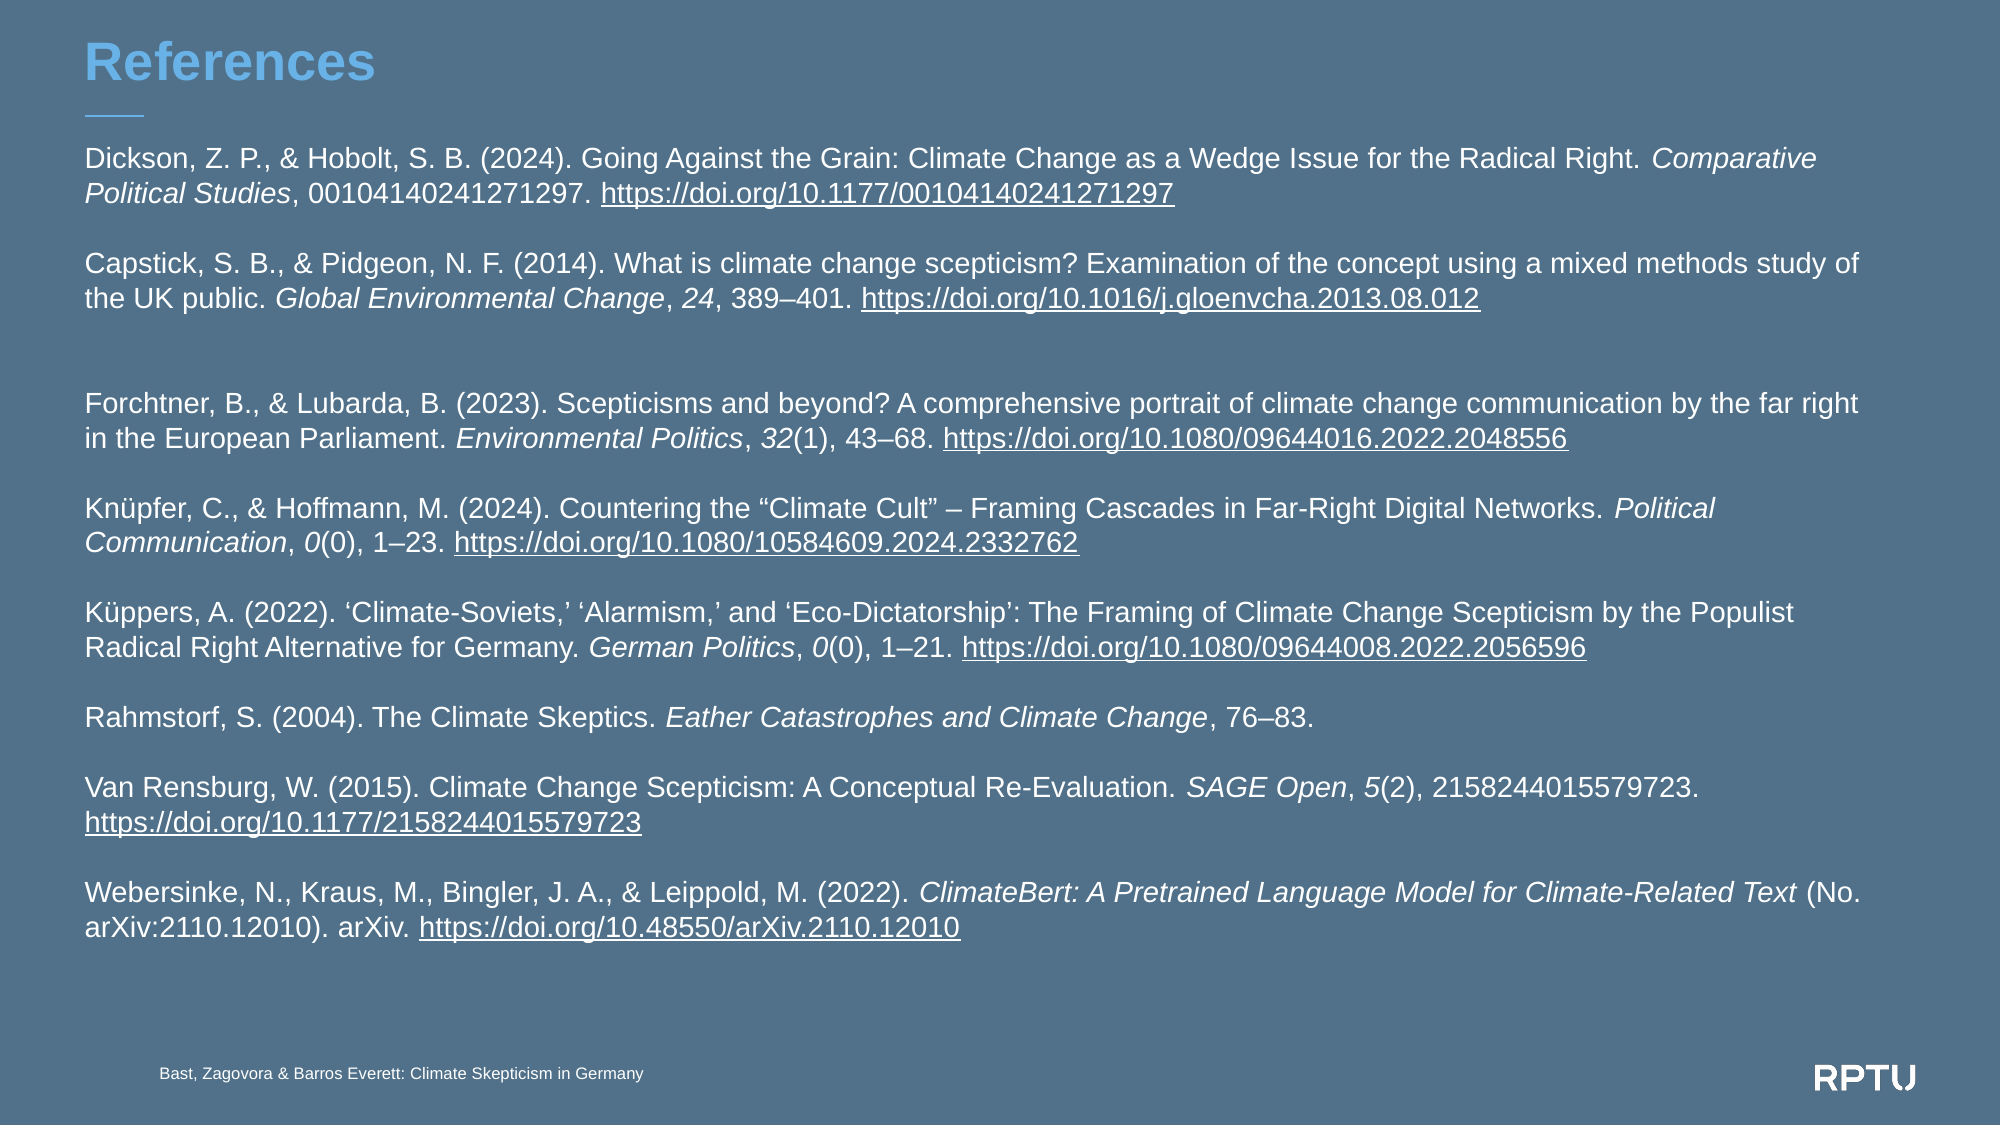

# References
Dickson, Z. P., & Hobolt, S. B. (2024). Going Against the Grain: Climate Change as a Wedge Issue for the Radical Right. Comparative Political Studies, 00104140241271297. https://doi.org/10.1177/00104140241271297

Capstick, S. B., & Pidgeon, N. F. (2014). What is climate change scepticism? Examination of the concept using a mixed methods study of the UK public. Global Environmental Change, 24, 389–401. https://doi.org/10.1016/j.gloenvcha.2013.08.012

Forchtner, B., & Lubarda, B. (2023). Scepticisms and beyond? A comprehensive portrait of climate change communication by the far right in the European Parliament. Environmental Politics, 32(1), 43–68. https://doi.org/10.1080/09644016.2022.2048556

Knüpfer, C., & Hoffmann, M. (2024). Countering the “Climate Cult” – Framing Cascades in Far-Right Digital Networks. Political Communication, 0(0), 1–23. https://doi.org/10.1080/10584609.2024.2332762

Küppers, A. (2022). ‘Climate-Soviets,’ ‘Alarmism,’ and ‘Eco-Dictatorship’: The Framing of Climate Change Scepticism by the Populist Radical Right Alternative for Germany. German Politics, 0(0), 1–21. https://doi.org/10.1080/09644008.2022.2056596

Rahmstorf, S. (2004). The Climate Skeptics. Eather Catastrophes and Climate Change, 76–83.

Van Rensburg, W. (2015). Climate Change Scepticism: A Conceptual Re-Evaluation. SAGE Open, 5(2), 2158244015579723. https://doi.org/10.1177/2158244015579723

Webersinke, N., Kraus, M., Bingler, J. A., & Leippold, M. (2022). ClimateBert: A Pretrained Language Model for Climate-Related Text (No. arXiv:2110.12010). arXiv. https://doi.org/10.48550/arXiv.2110.12010

Bast, Zagovora & Barros Everett: Climate Skepticism in Germany